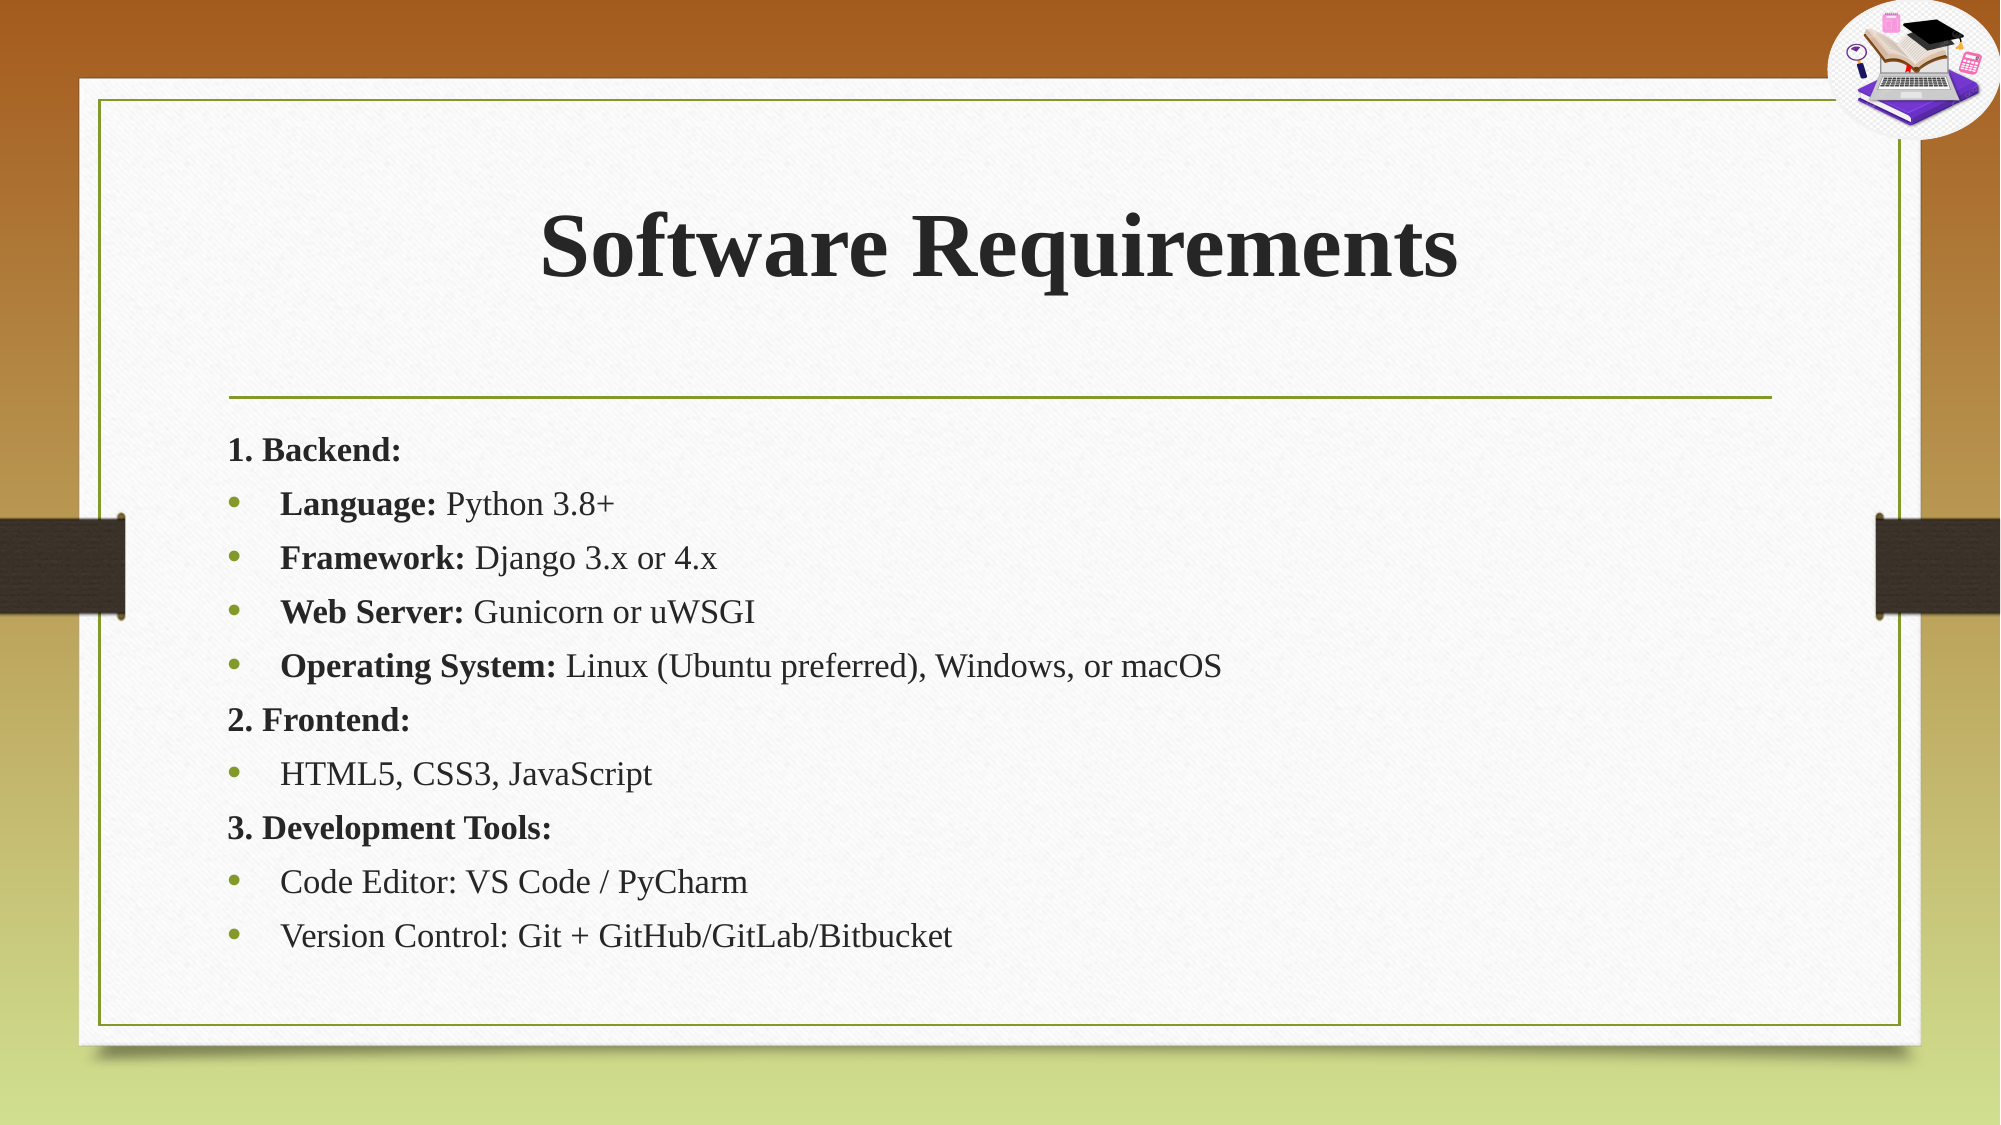

# Software Requirements
1. Backend:
Language: Python 3.8+
Framework: Django 3.x or 4.x
Web Server: Gunicorn or uWSGI
Operating System: Linux (Ubuntu preferred), Windows, or macOS
2. Frontend:
HTML5, CSS3, JavaScript
3. Development Tools:
Code Editor: VS Code / PyCharm
Version Control: Git + GitHub/GitLab/Bitbucket